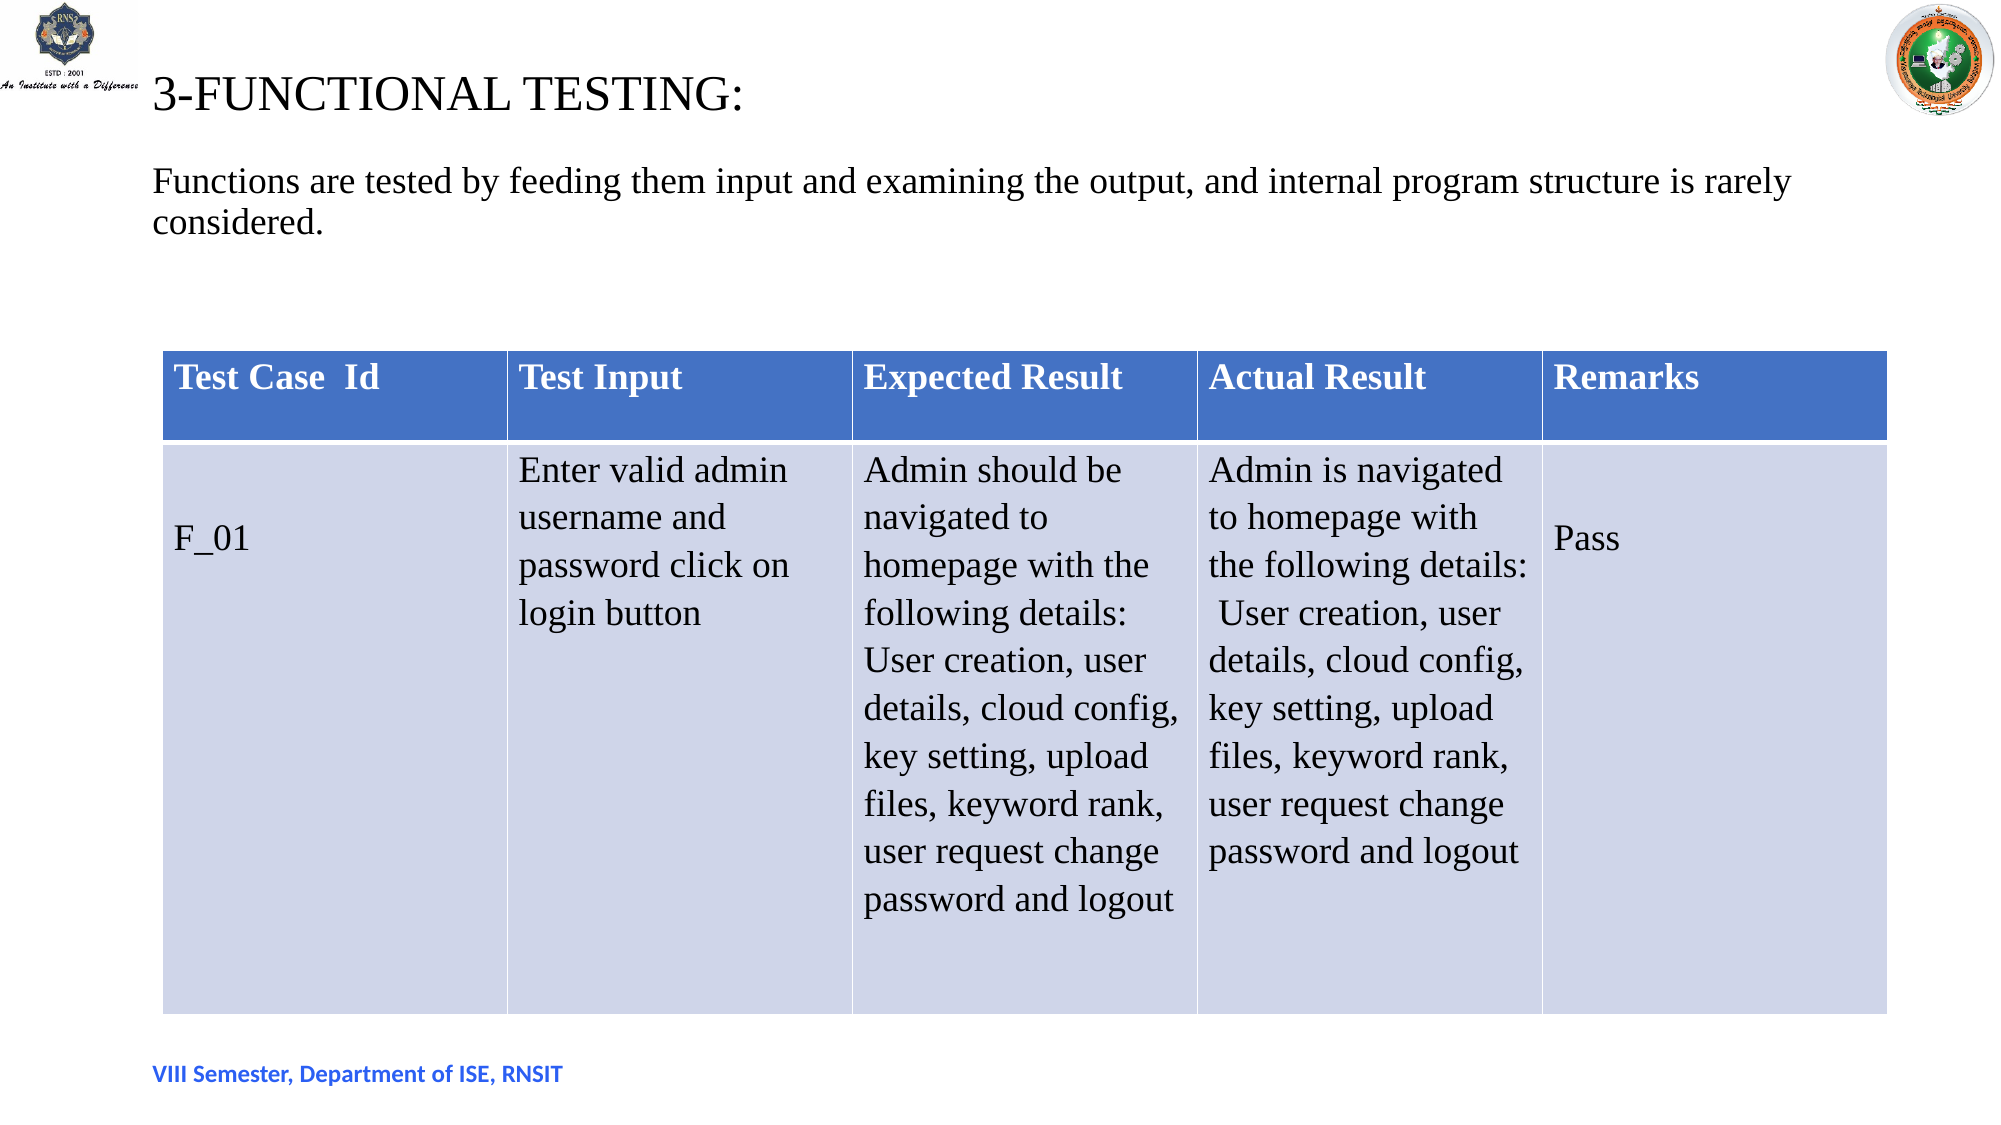

# 3-FUNCTIONAL TESTING: Functions are tested by feeding them input and examining the output, and internal program structure is rarely considered.
| Test Case Id | Test Input | Expected Result | Actual Result | Remarks |
| --- | --- | --- | --- | --- |
| F\_01 | Enter valid admin username and password click on login button | Admin should be navigated to homepage with the following details: User creation, user details, cloud config, key setting, upload files, keyword rank, user request change password and logout | Admin is navigated to homepage with the following details: User creation, user details, cloud config, key setting, upload files, keyword rank, user request change password and logout | Pass |
VIII Semester, Department of ISE, RNSIT